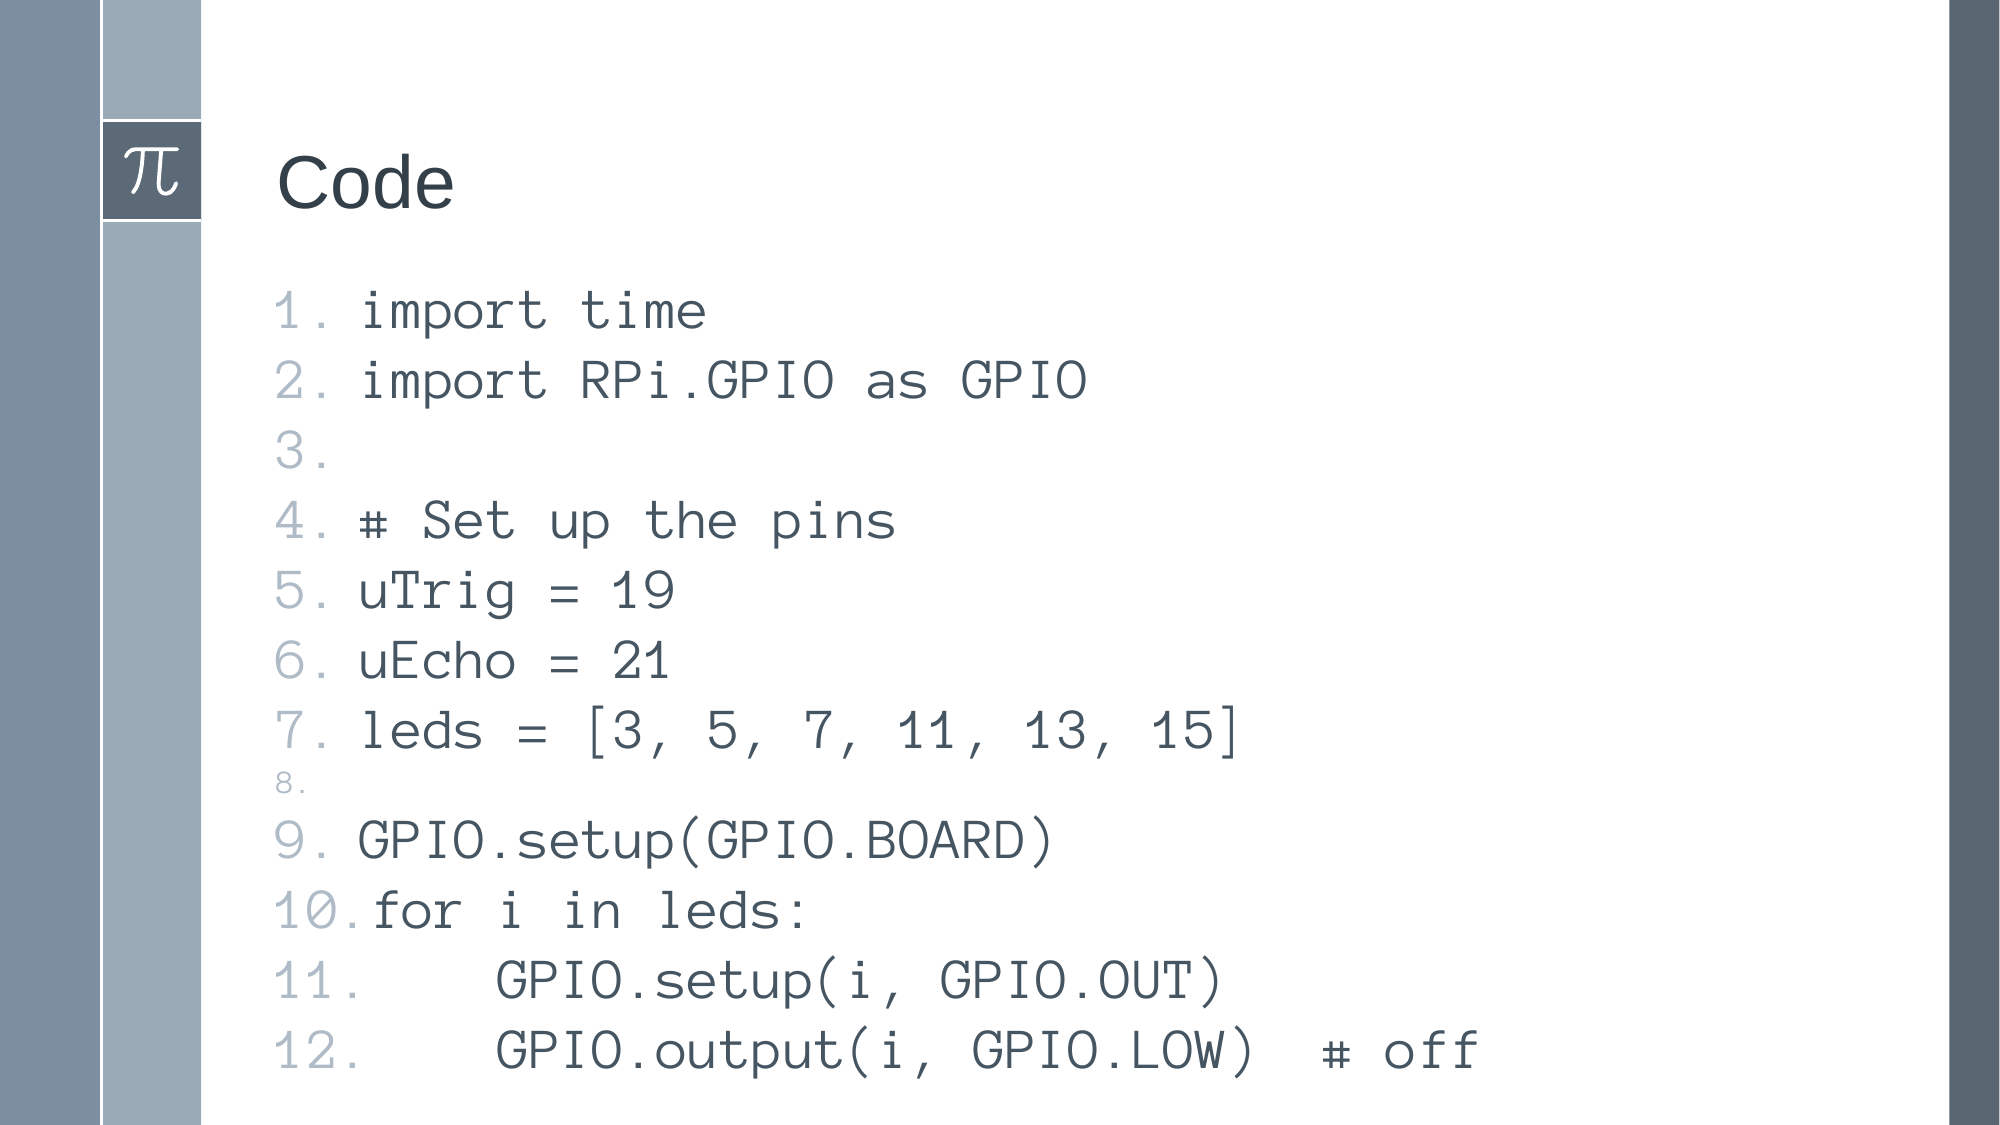

# Code
import time
import RPi.GPIO as GPIO

# Set up the pins
uTrig = 19
uEcho = 21
leds = [3, 5, 7, 11, 13, 15]

GPIO.setup(GPIO.BOARD)
for i in leds:
    GPIO.setup(i, GPIO.OUT)
    GPIO.output(i, GPIO.LOW)  # off